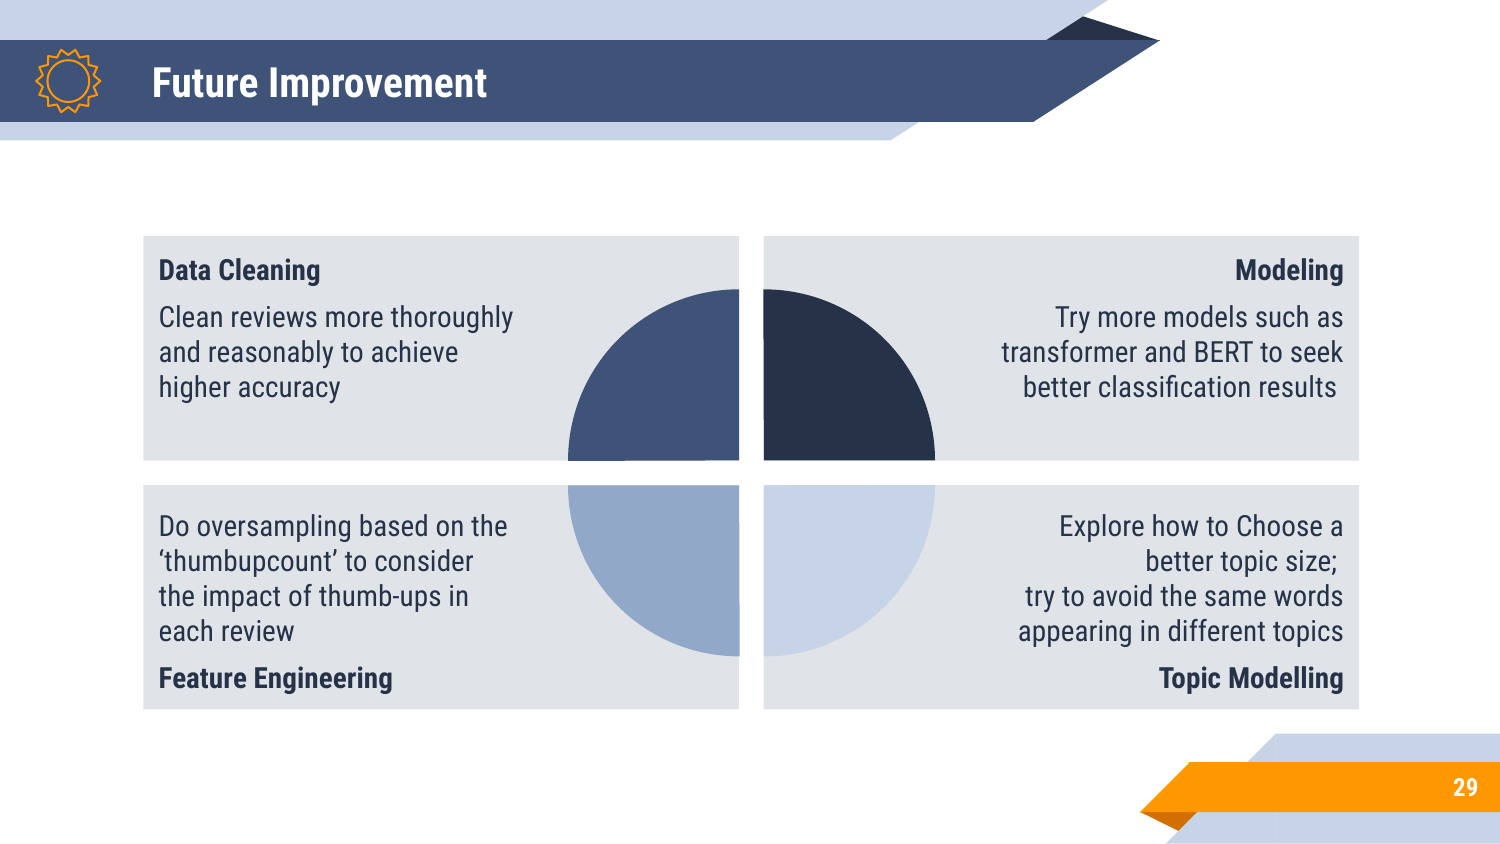

# Future Improvement

Data Cleaning
Clean reviews more thoroughly and reasonably to achieve higher accuracy
Modeling
Try more models such as transformer and BERT to seek better classification results

Do oversampling based on the ‘thumbupcount’ to consider the impact of thumb-ups in each review
Feature Engineering
Explore how to Choose a better topic size;
try to avoid the same words appearing in different topics
Topic Modelling
29